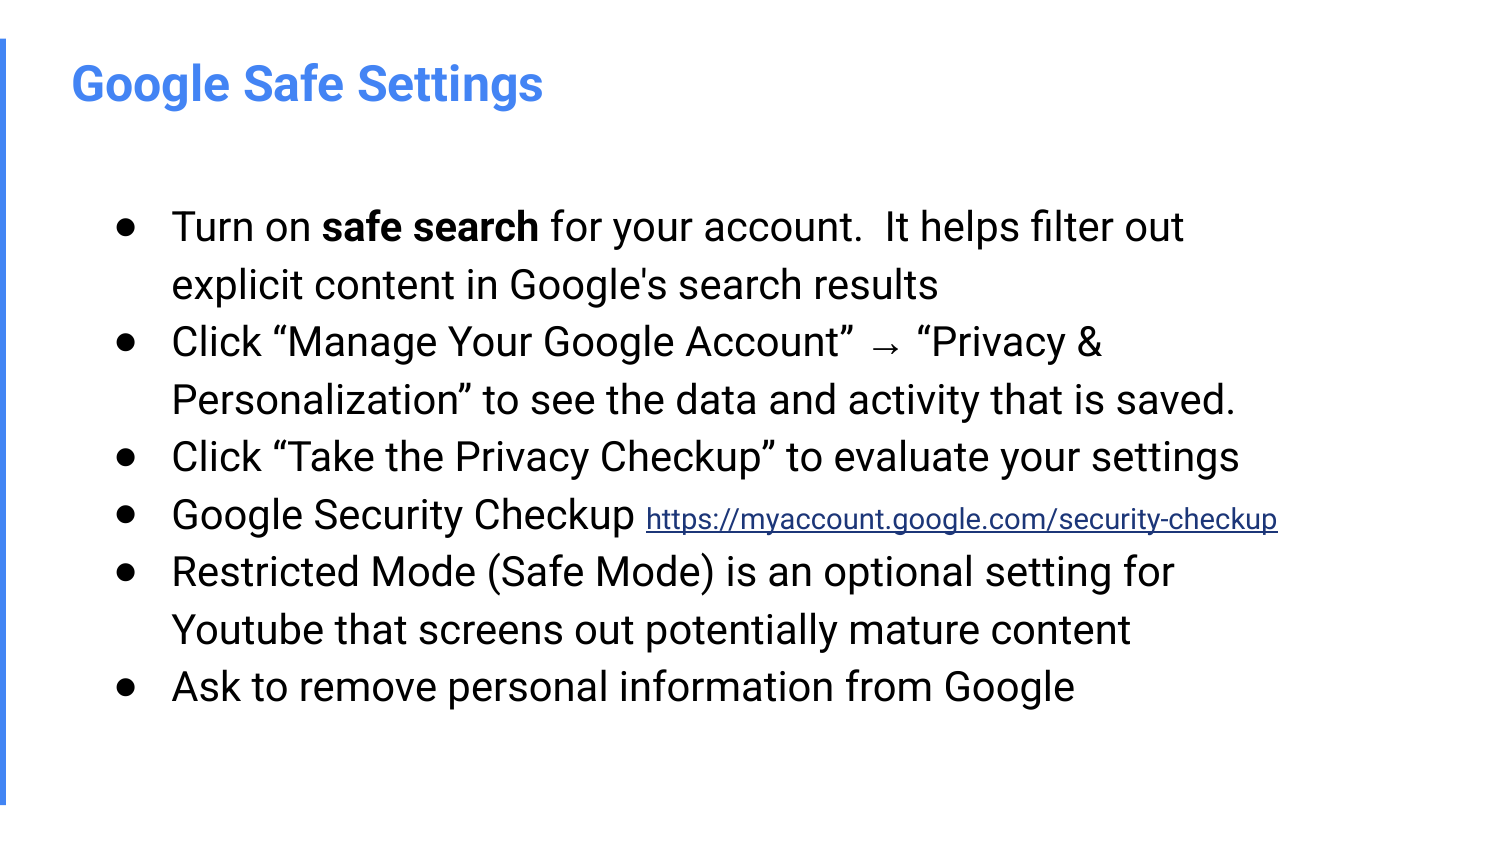

# Google Safe Settings
Turn on safe search for your account.  It helps filter out explicit content in Google's search results
Click “Manage Your Google Account” → “Privacy & Personalization” to see the data and activity that is saved.
Click “Take the Privacy Checkup” to evaluate your settings
Google Security Checkup https://myaccount.google.com/security-checkup
Restricted Mode (Safe Mode) is an optional setting for Youtube that screens out potentially mature content
Ask to remove personal information from Google